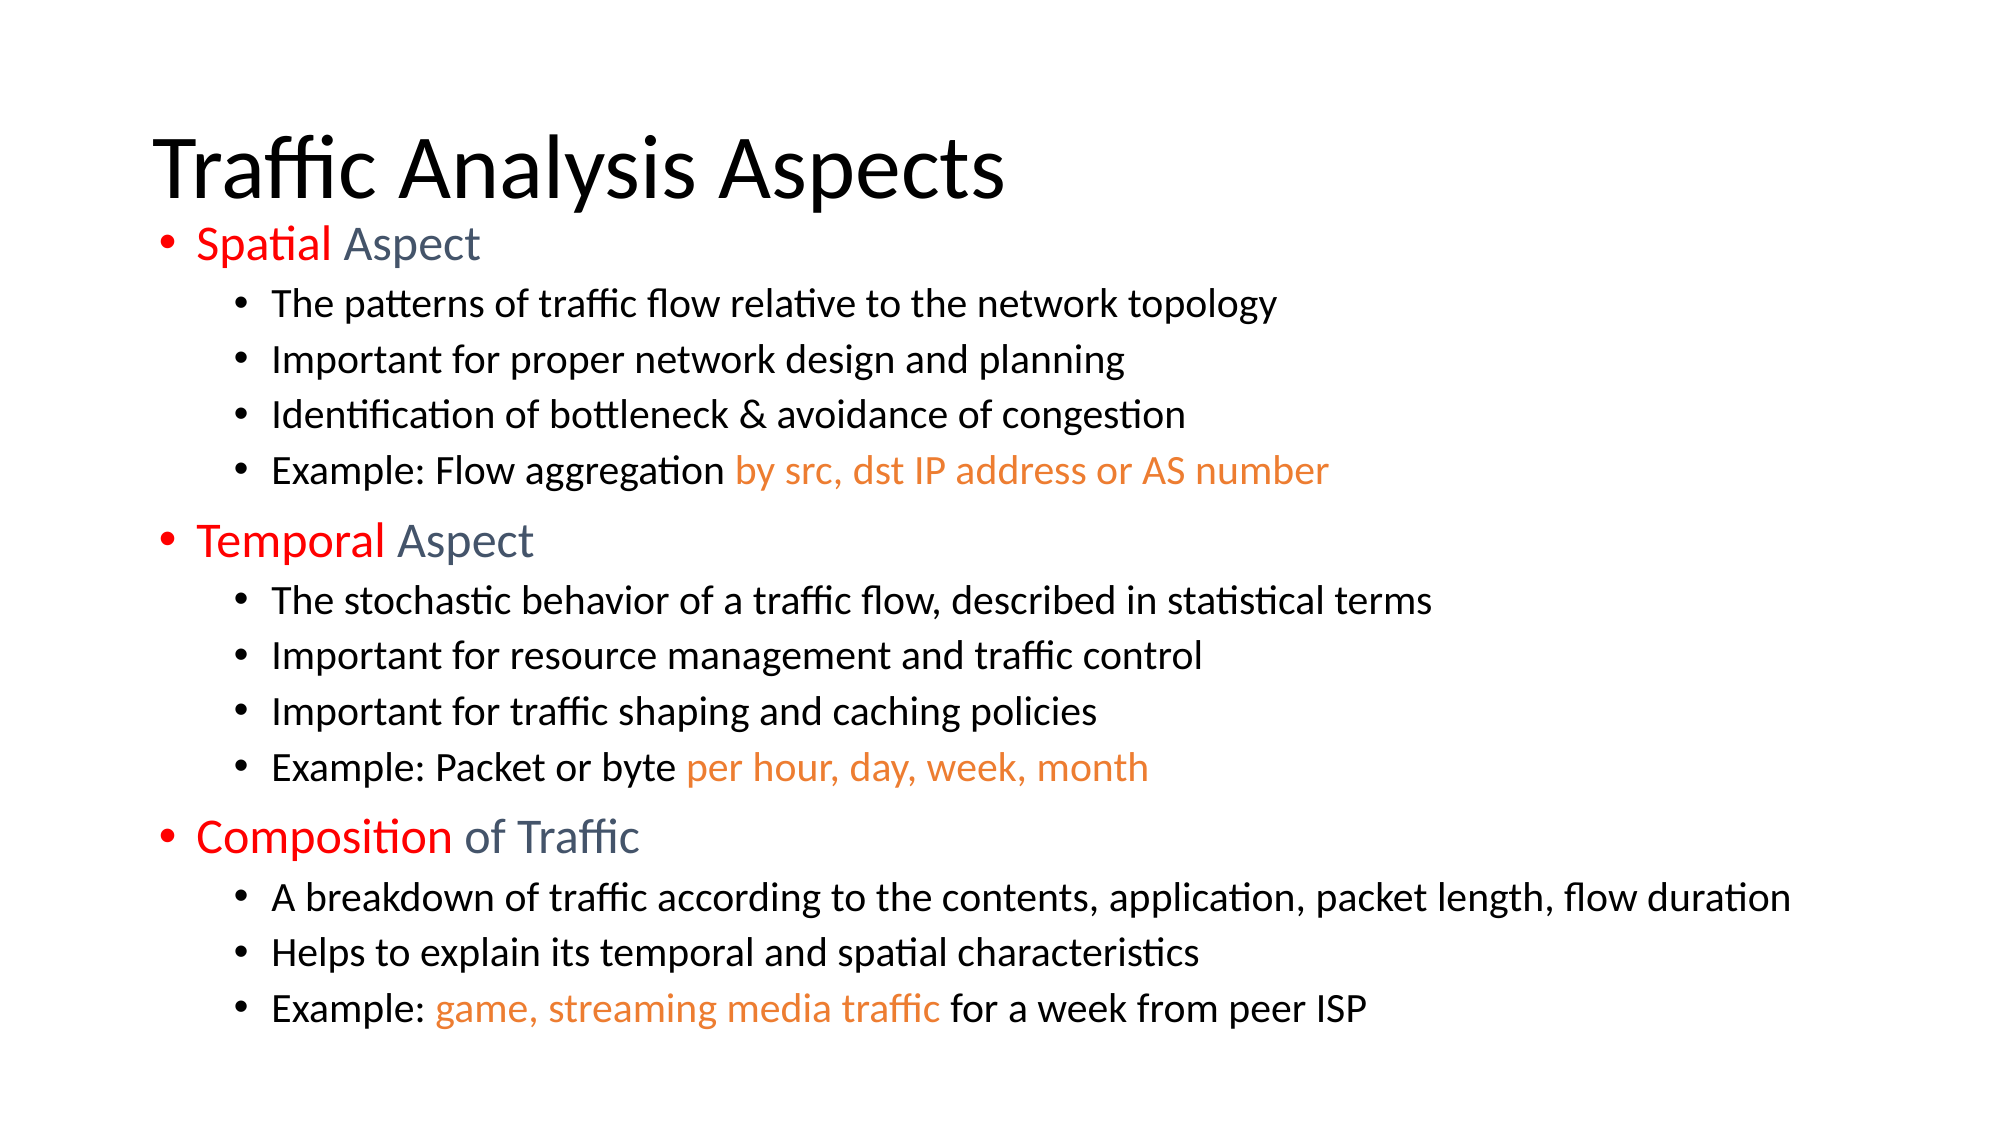

# Traffic Analysis Aspects
Spatial Aspect
The patterns of traffic flow relative to the network topology
Important for proper network design and planning
Identification of bottleneck & avoidance of congestion
Example: Flow aggregation by src, dst IP address or AS number
Temporal Aspect
The stochastic behavior of a traffic flow, described in statistical terms
Important for resource management and traffic control
Important for traffic shaping and caching policies
Example: Packet or byte per hour, day, week, month
Composition of Traffic
A breakdown of traffic according to the contents, application, packet length, flow duration
Helps to explain its temporal and spatial characteristics
Example: game, streaming media traffic for a week from peer ISP